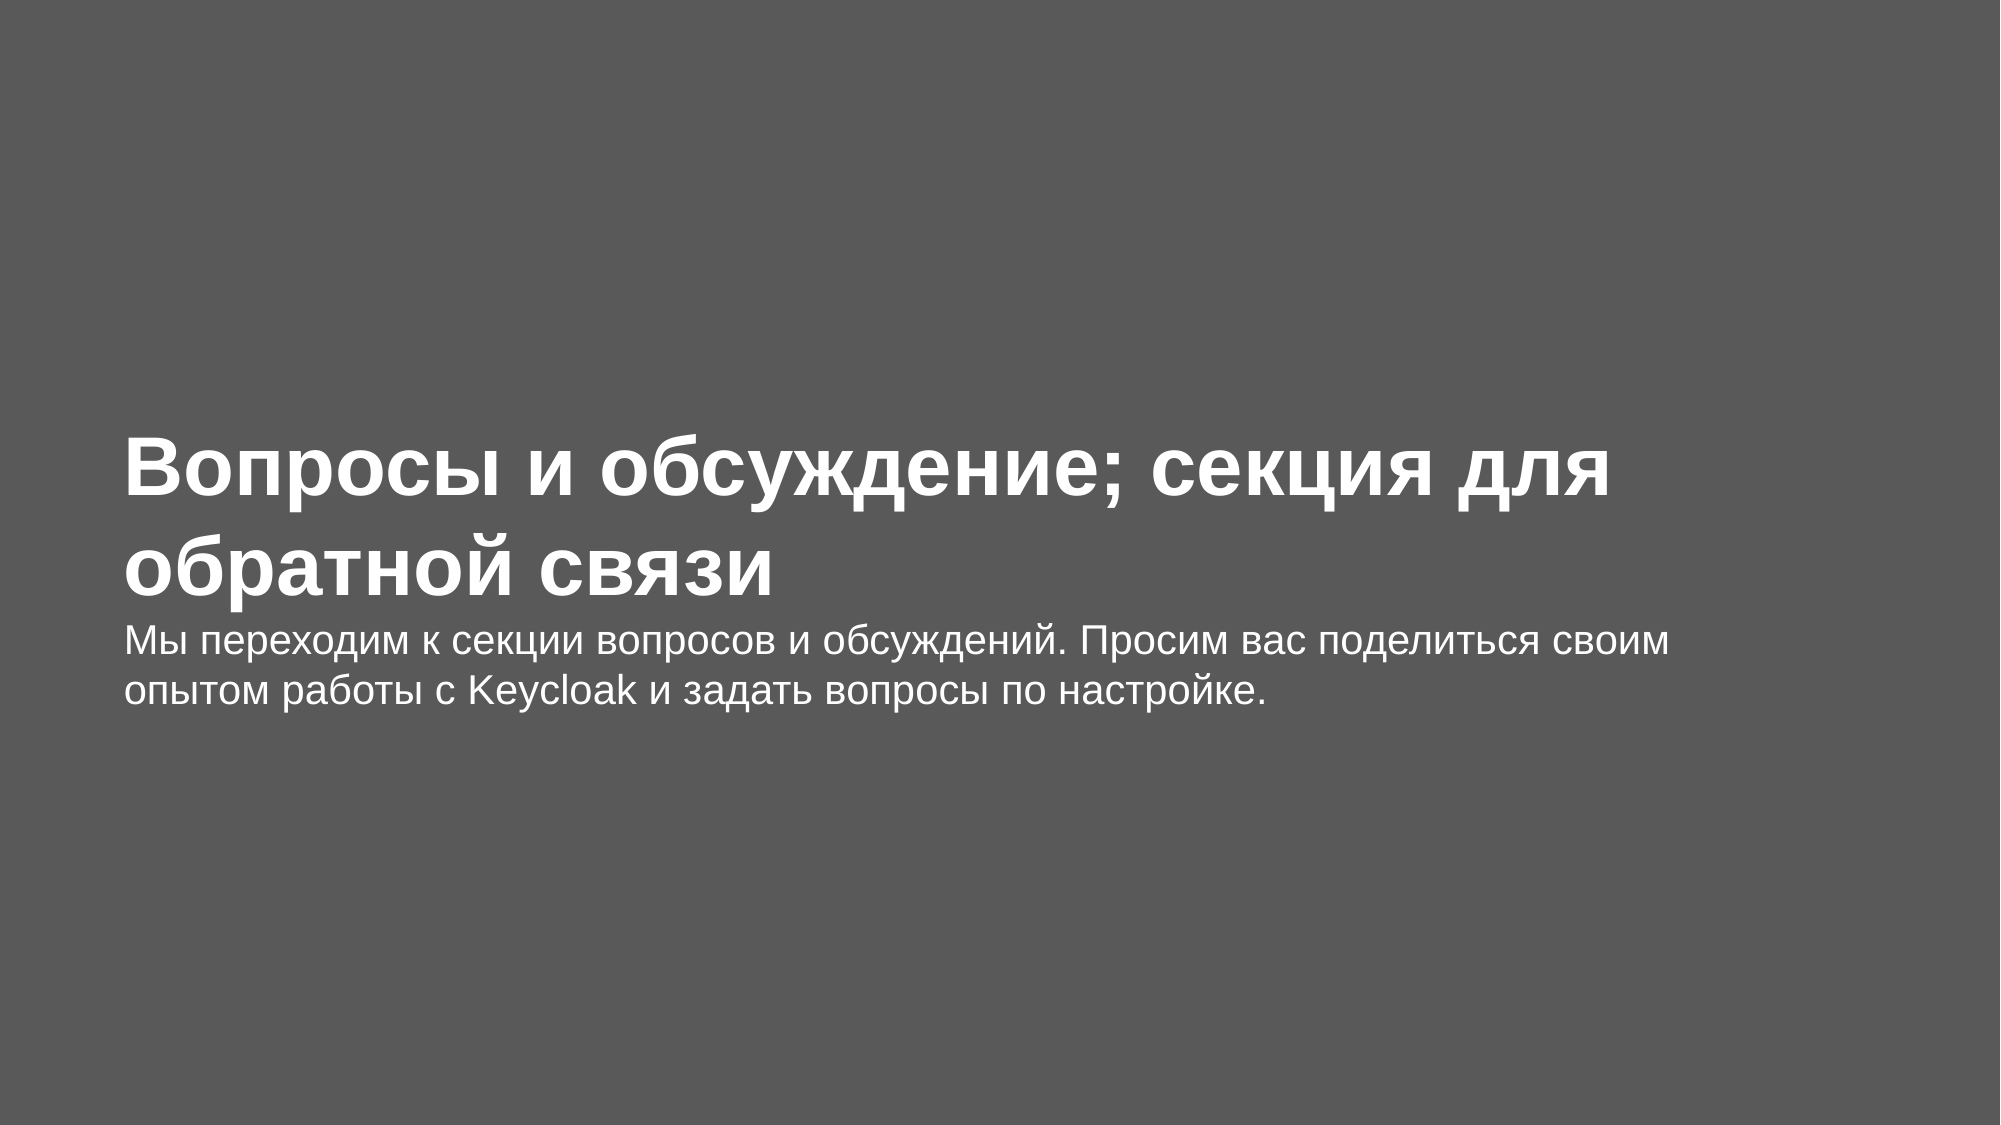

Вопросы и обсуждение; секция для обратной связи
Мы переходим к секции вопросов и обсуждений. Просим вас поделиться своим опытом работы с Keycloak и задать вопросы по настройке.